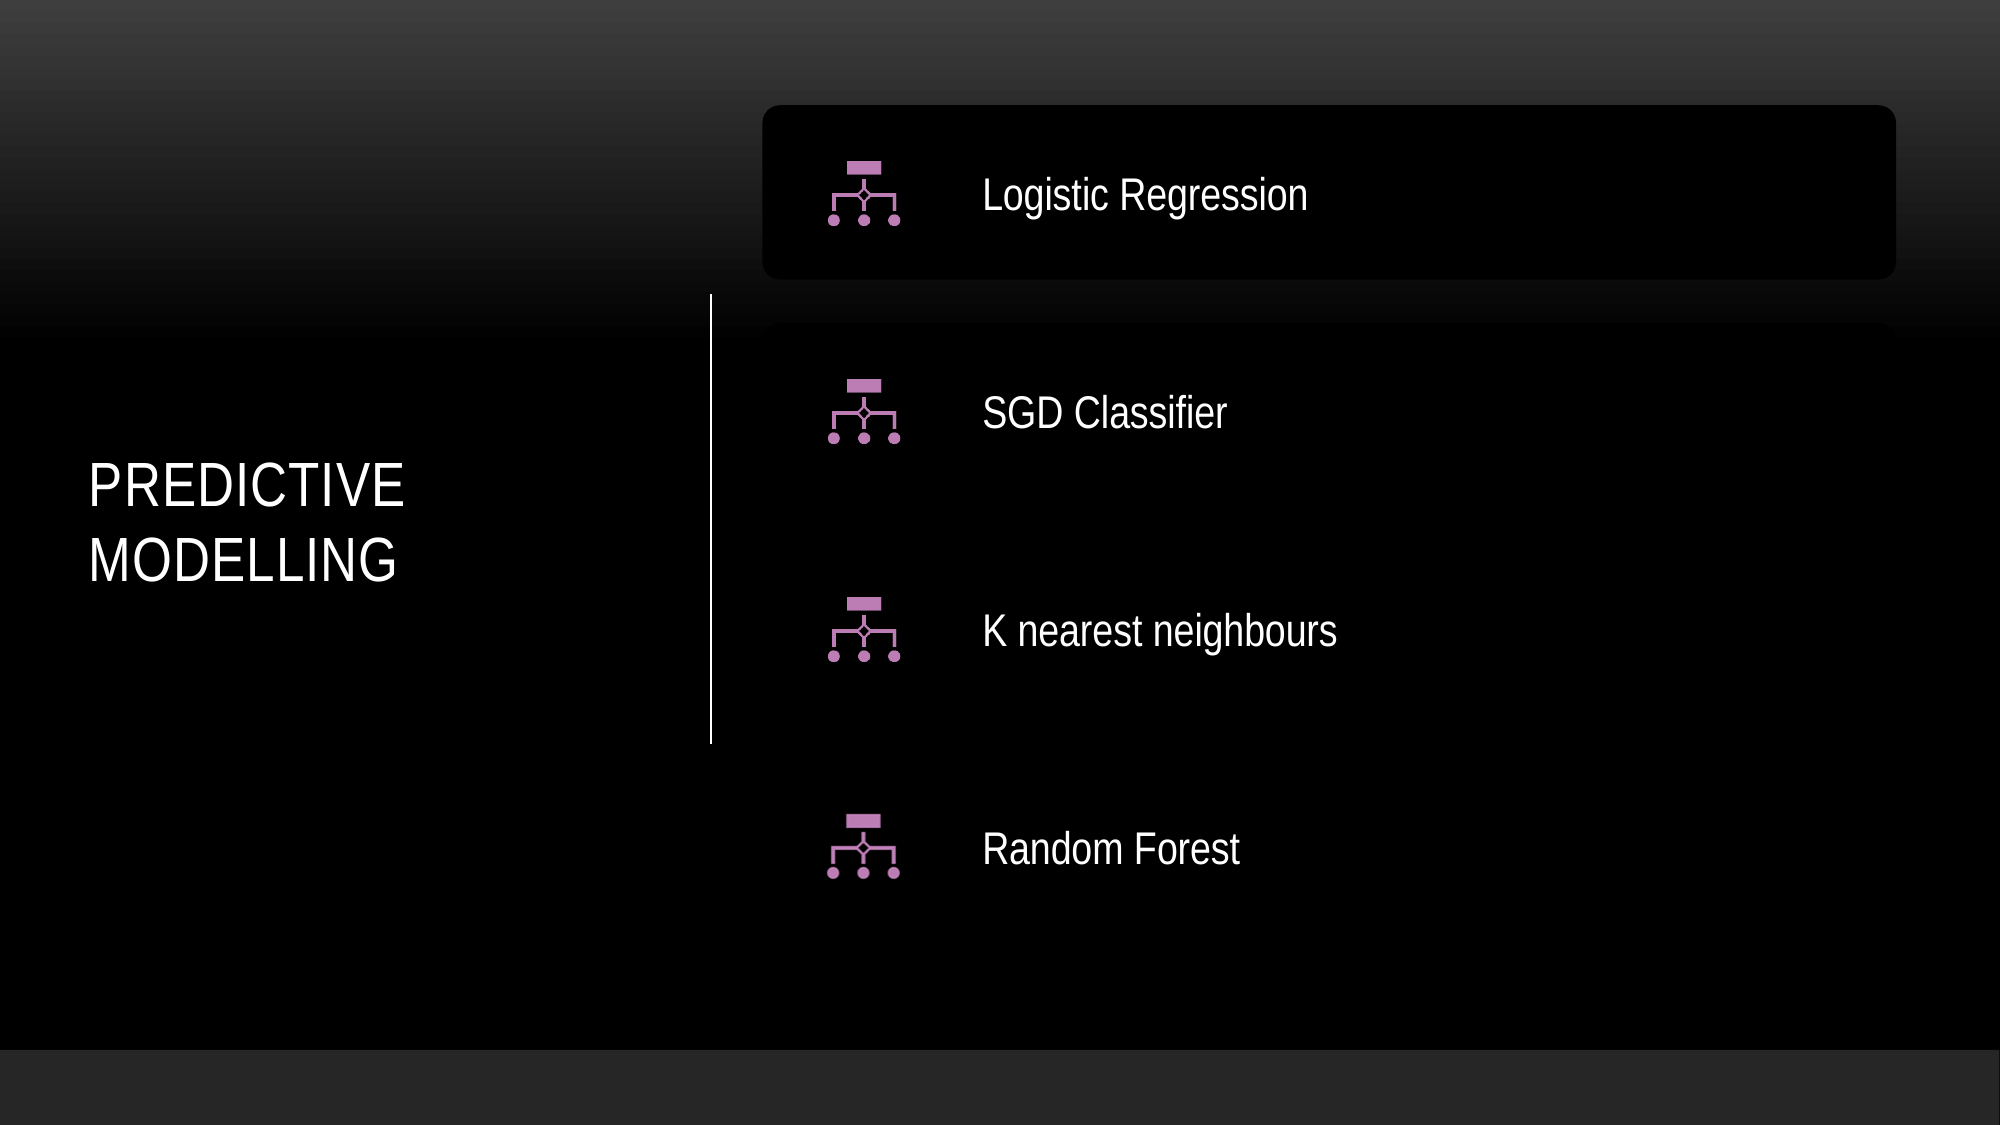

# PREDICTIVE MODELLING
Logistic Regression
SGD Classifier
K nearest neighbours
Random Forest